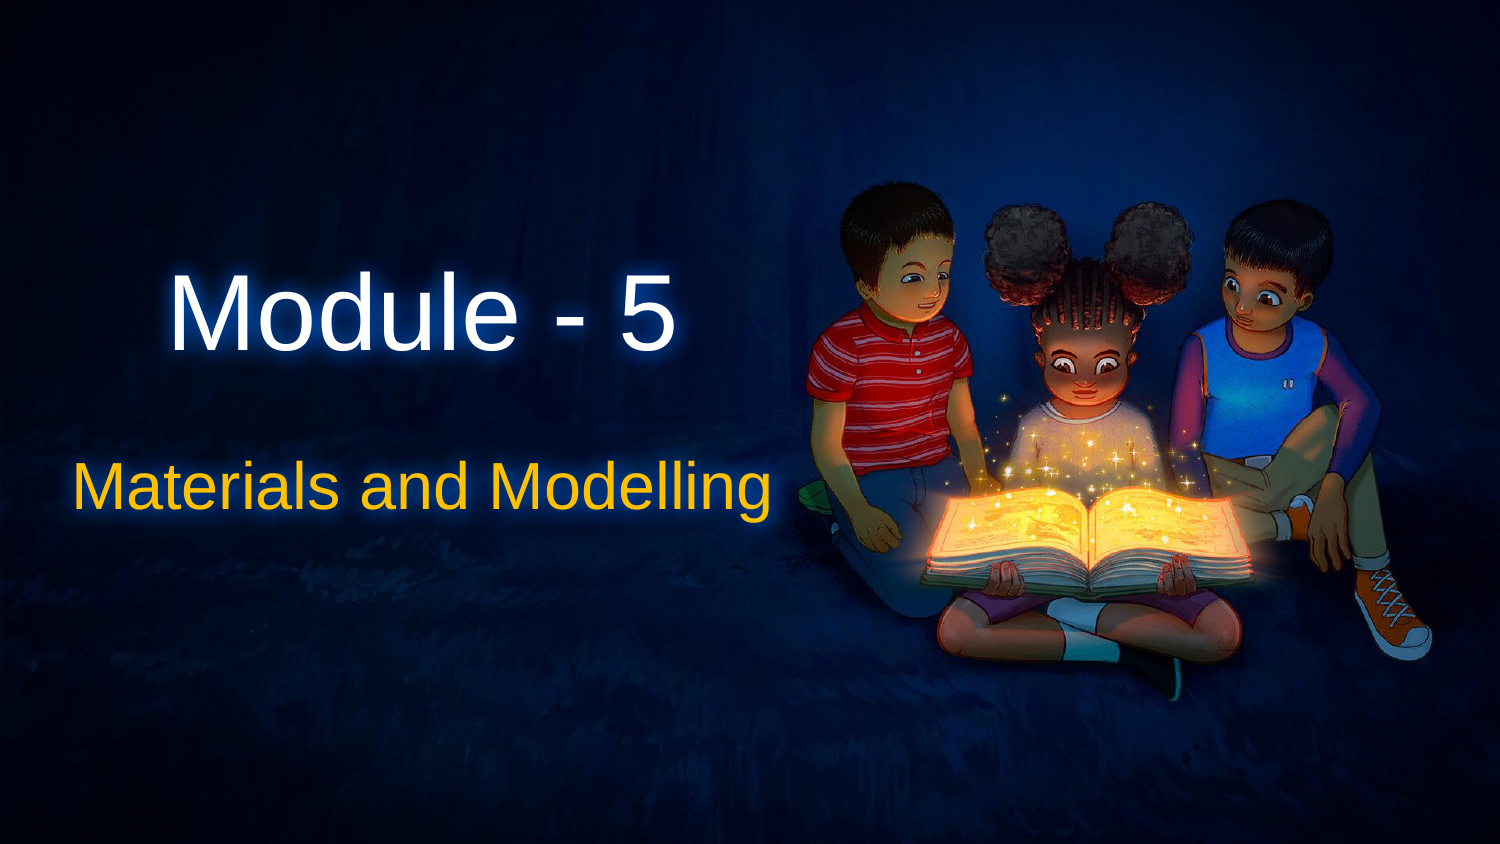

# Module - 5
Materials and Modelling